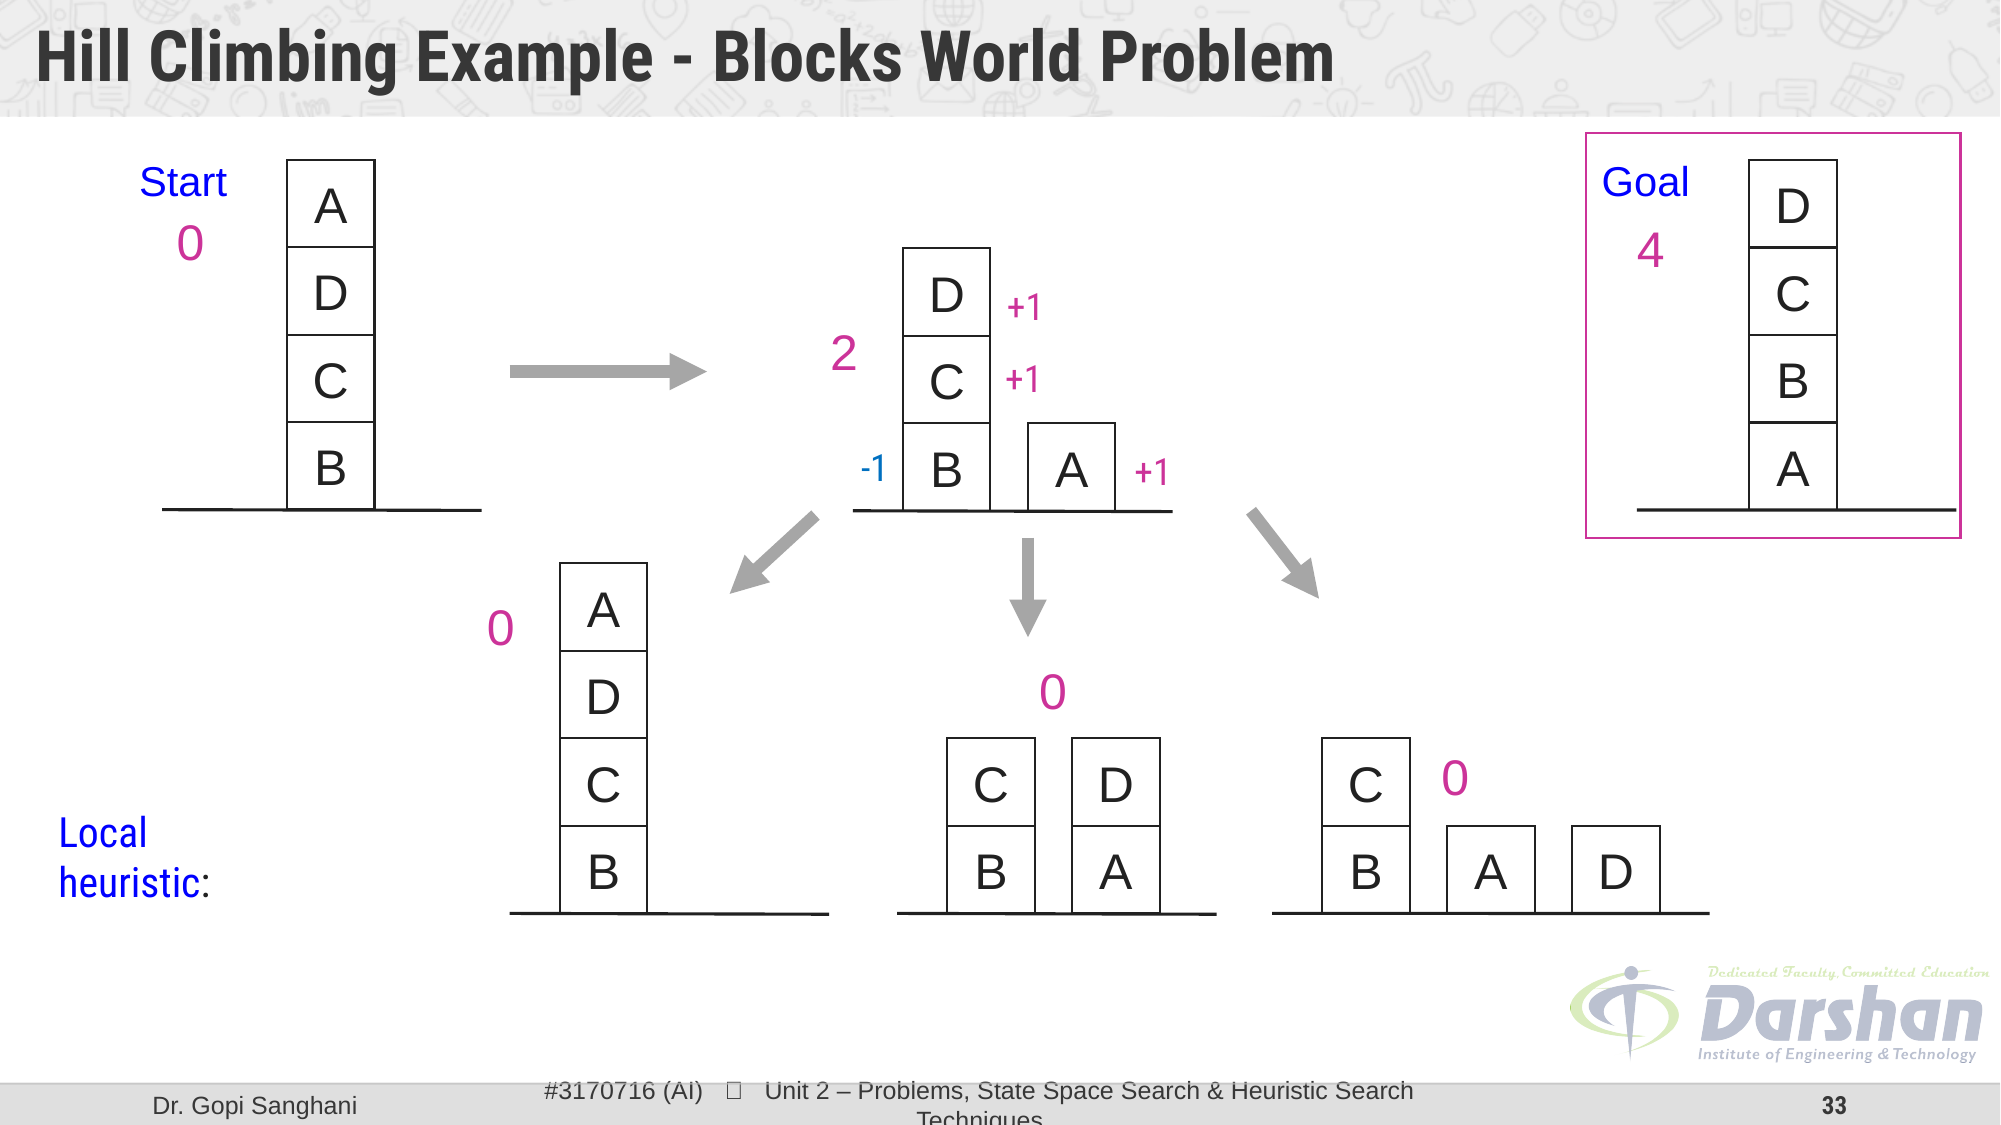

# Hill Climbing Example - Blocks World Problem

Start
Goal
A
D
0
4
D
C
D
+1
2
C
B
C
+1
B
A
B
A
-1
+1

A
0
D
0
C
C
D
C
0
Local heuristic:
B
B
A
B
A
D